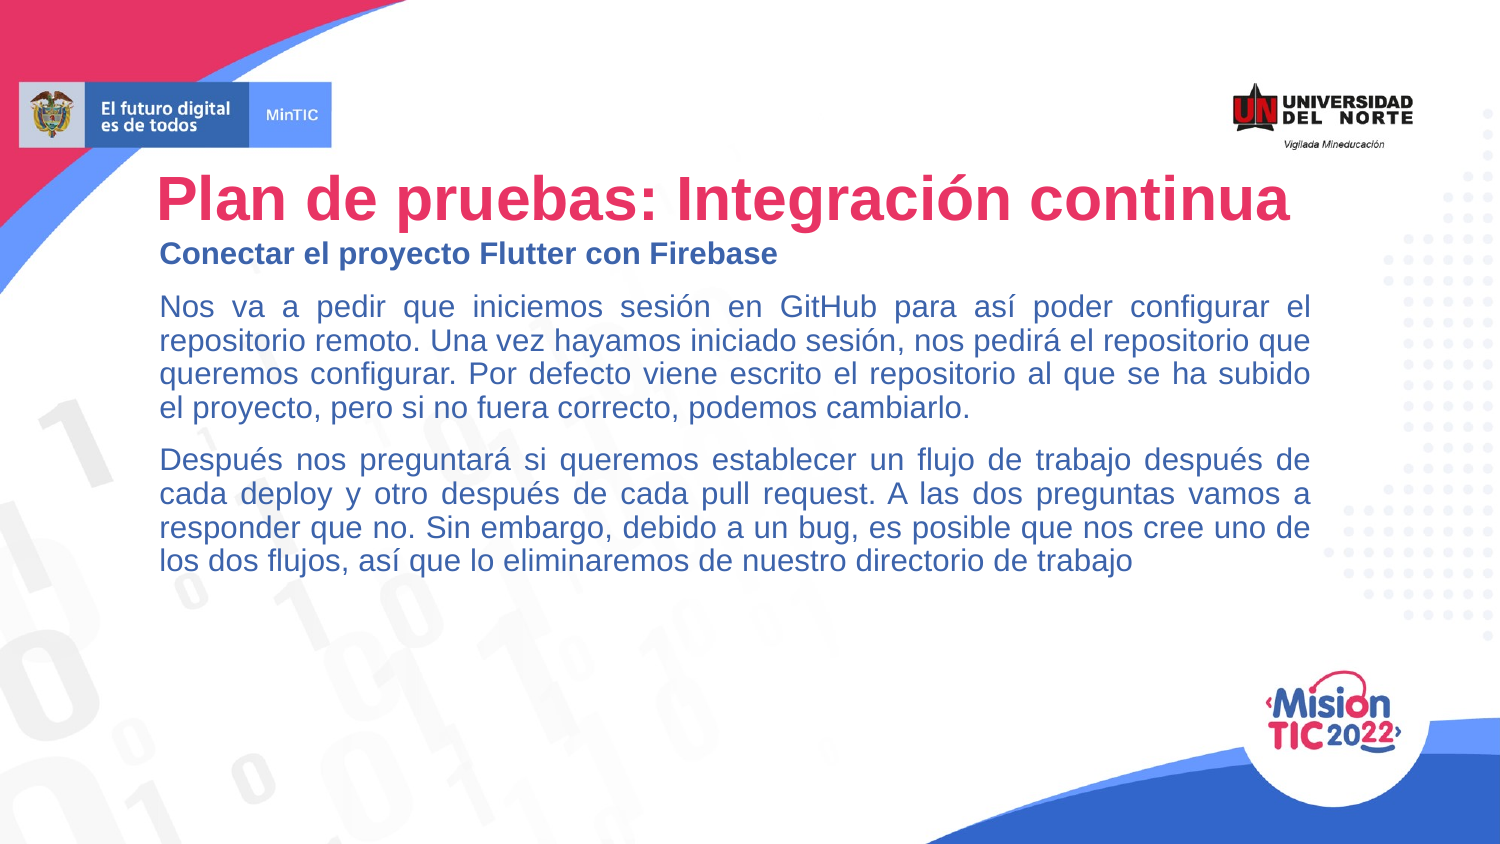

Plan de pruebas: Integración continua
Conectar el proyecto Flutter con Firebase
Nos va a pedir que iniciemos sesión en GitHub para así poder configurar el repositorio remoto. Una vez hayamos iniciado sesión, nos pedirá el repositorio que queremos configurar. Por defecto viene escrito el repositorio al que se ha subido el proyecto, pero si no fuera correcto, podemos cambiarlo.
Después nos preguntará si queremos establecer un flujo de trabajo después de cada deploy y otro después de cada pull request. A las dos preguntas vamos a responder que no. Sin embargo, debido a un bug, es posible que nos cree uno de los dos flujos, así que lo eliminaremos de nuestro directorio de trabajo

.